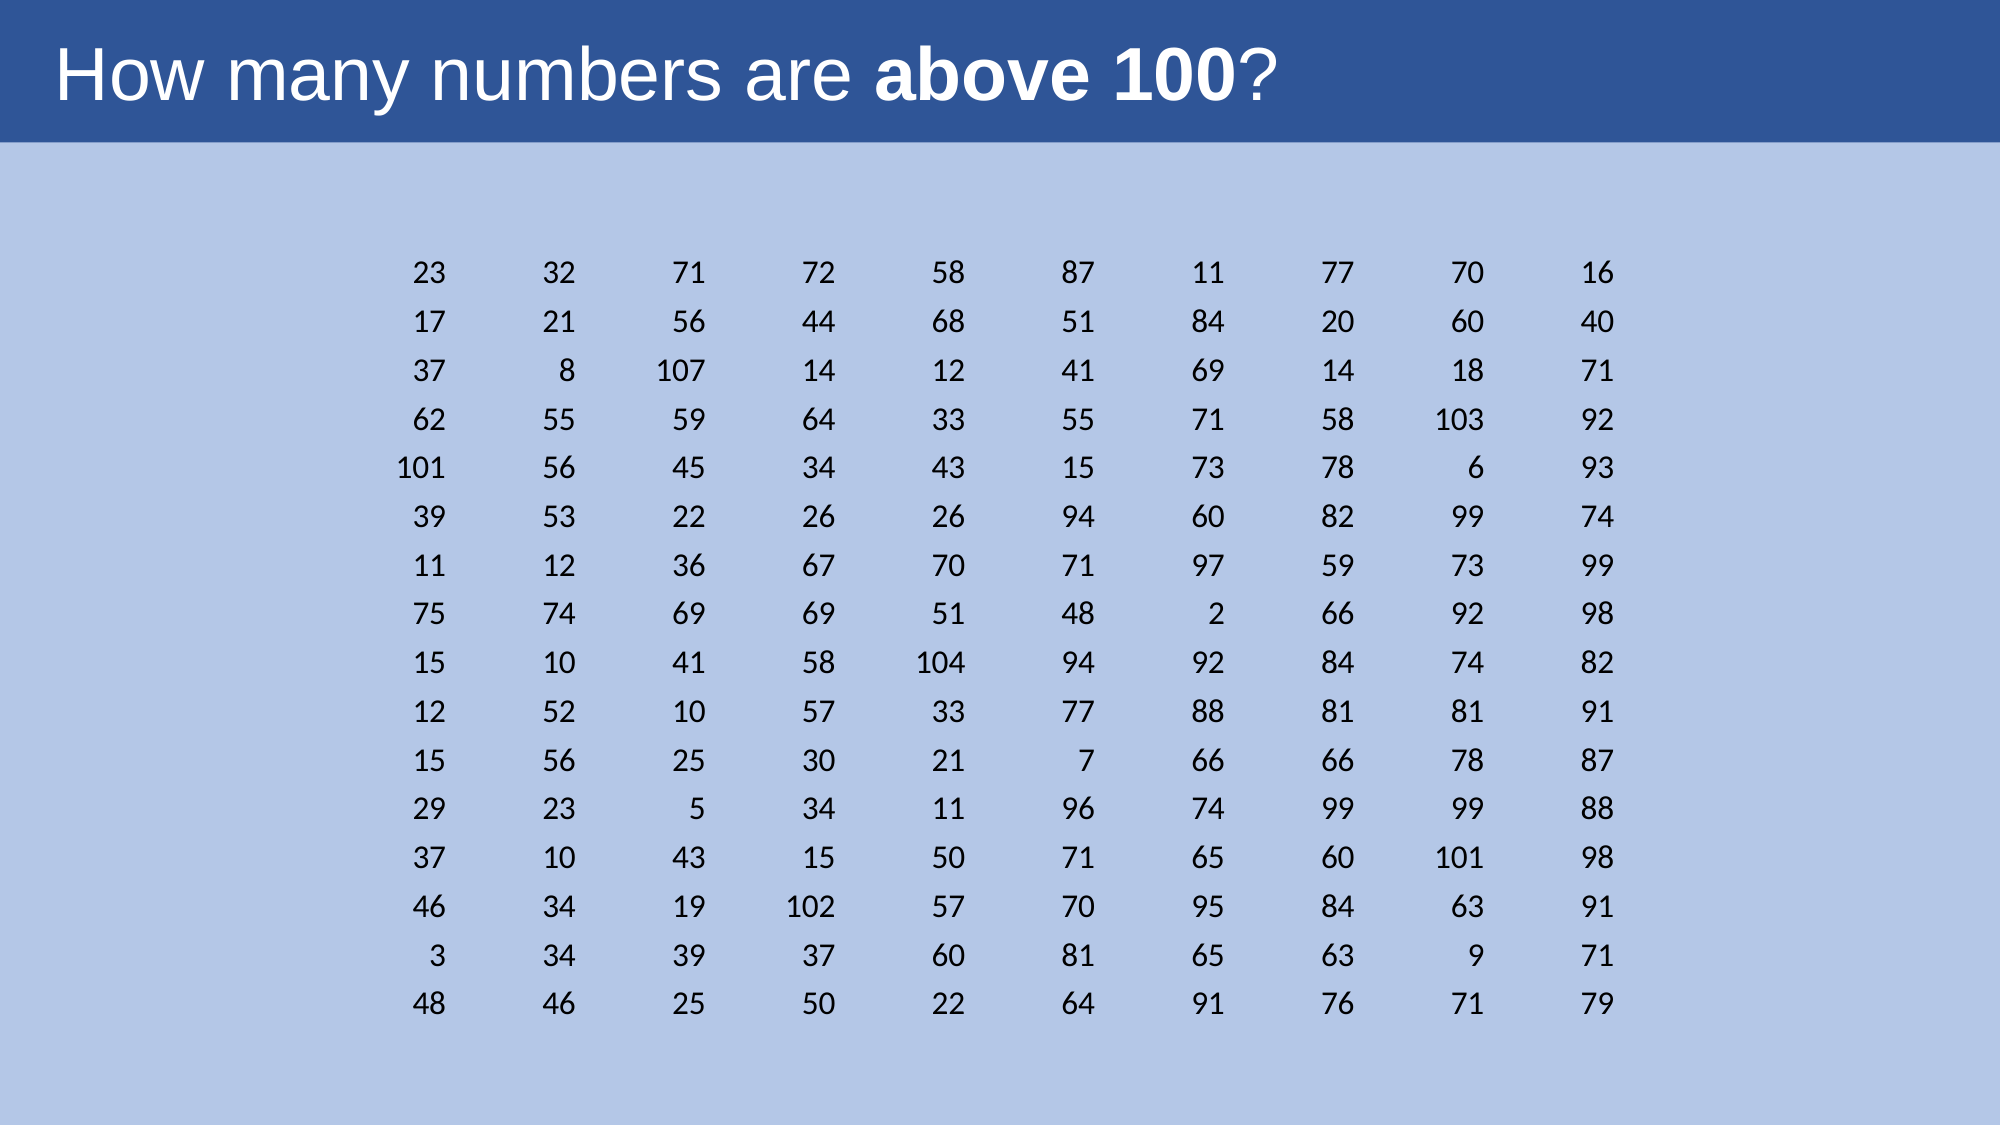

# How many numbers are above 100?
| 23 | 32 | 71 | 72 | 58 | 87 | 11 | 77 | 70 | 16 |
| --- | --- | --- | --- | --- | --- | --- | --- | --- | --- |
| 17 | 21 | 56 | 44 | 68 | 51 | 84 | 20 | 60 | 40 |
| 37 | 8 | 107 | 14 | 12 | 41 | 69 | 14 | 18 | 71 |
| 62 | 55 | 59 | 64 | 33 | 55 | 71 | 58 | 103 | 92 |
| 101 | 56 | 45 | 34 | 43 | 15 | 73 | 78 | 6 | 93 |
| 39 | 53 | 22 | 26 | 26 | 94 | 60 | 82 | 99 | 74 |
| 11 | 12 | 36 | 67 | 70 | 71 | 97 | 59 | 73 | 99 |
| 75 | 74 | 69 | 69 | 51 | 48 | 2 | 66 | 92 | 98 |
| 15 | 10 | 41 | 58 | 104 | 94 | 92 | 84 | 74 | 82 |
| 12 | 52 | 10 | 57 | 33 | 77 | 88 | 81 | 81 | 91 |
| 15 | 56 | 25 | 30 | 21 | 7 | 66 | 66 | 78 | 87 |
| 29 | 23 | 5 | 34 | 11 | 96 | 74 | 99 | 99 | 88 |
| 37 | 10 | 43 | 15 | 50 | 71 | 65 | 60 | 101 | 98 |
| 46 | 34 | 19 | 102 | 57 | 70 | 95 | 84 | 63 | 91 |
| 3 | 34 | 39 | 37 | 60 | 81 | 65 | 63 | 9 | 71 |
| 48 | 46 | 25 | 50 | 22 | 64 | 91 | 76 | 71 | 79 |